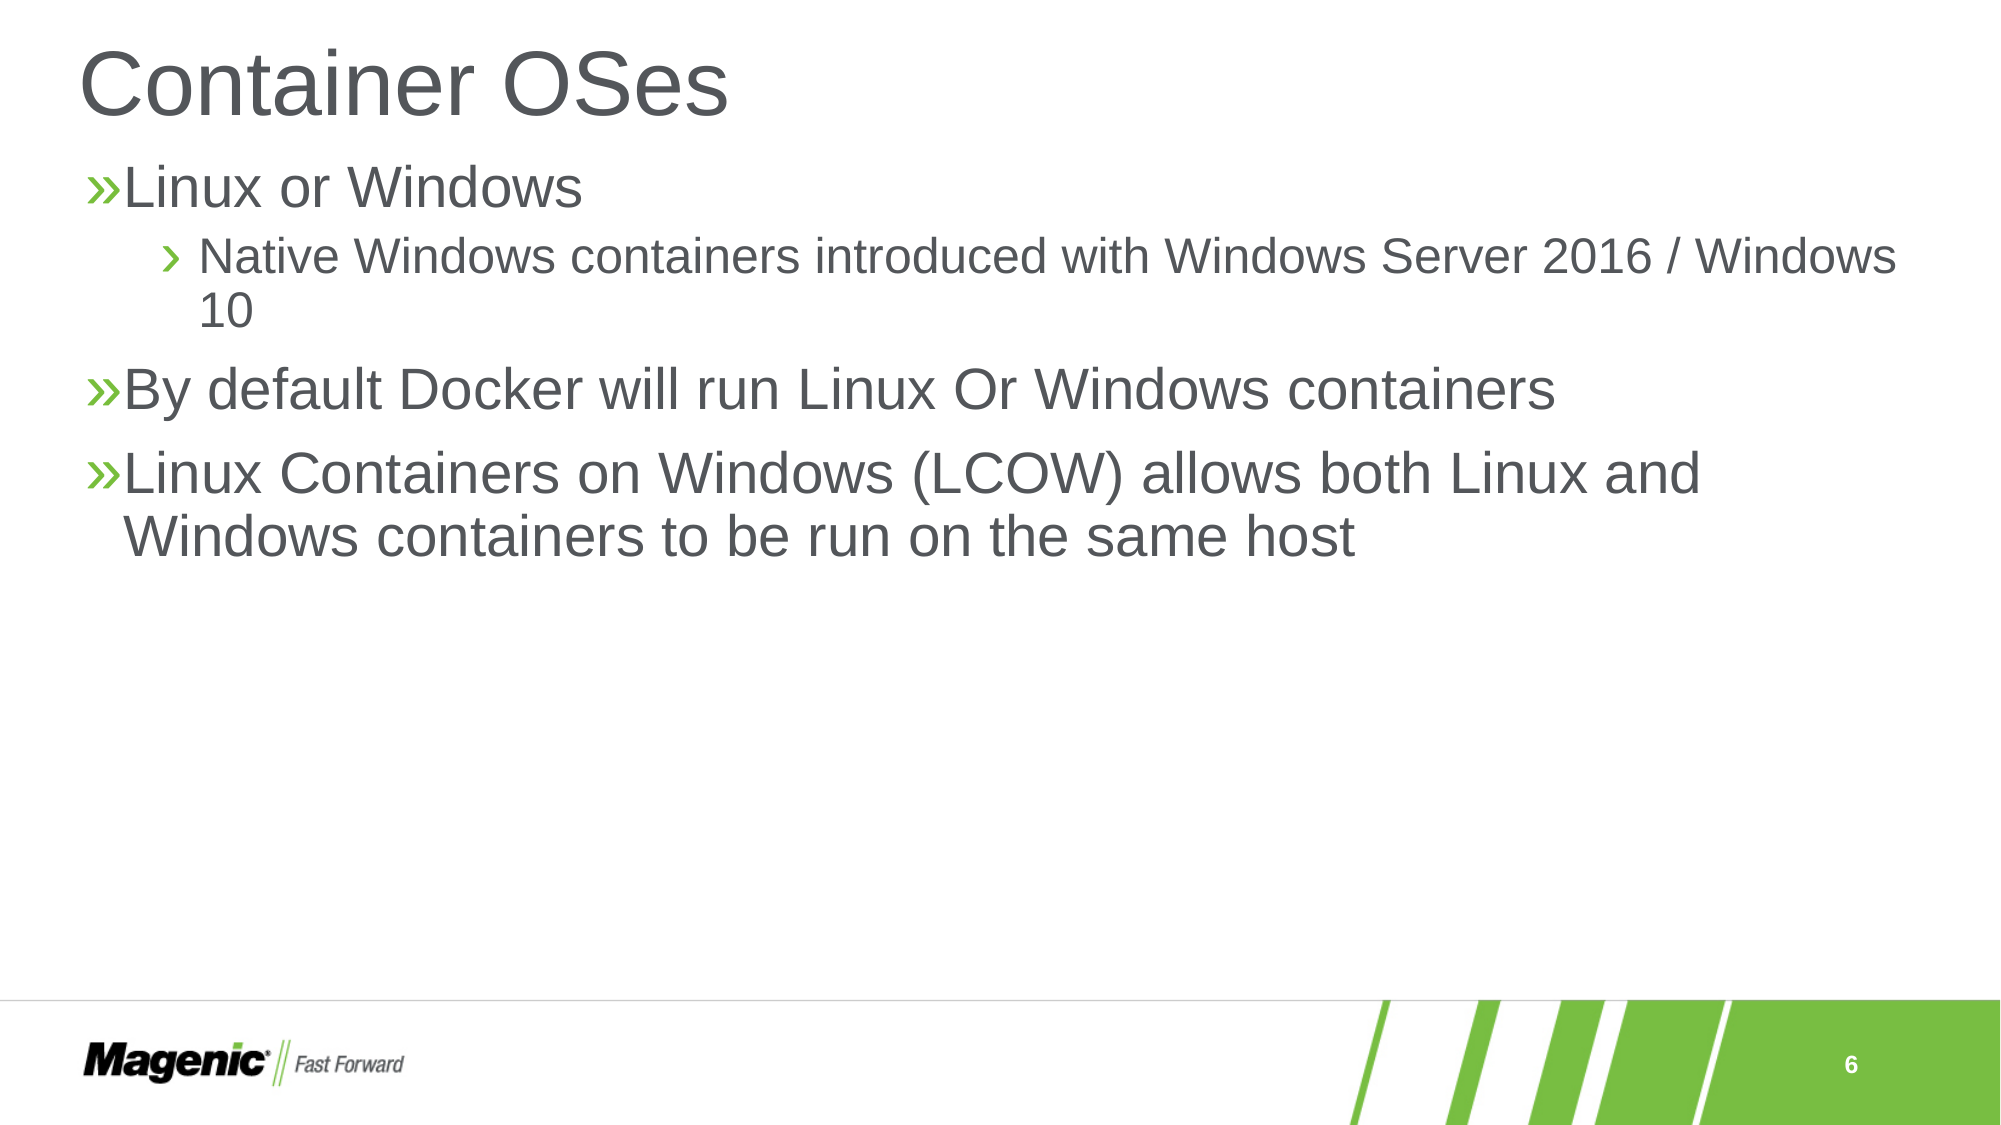

# Container OSes
Linux or Windows
Native Windows containers introduced with Windows Server 2016 / Windows 10
By default Docker will run Linux Or Windows containers
Linux Containers on Windows (LCOW) allows both Linux and Windows containers to be run on the same host